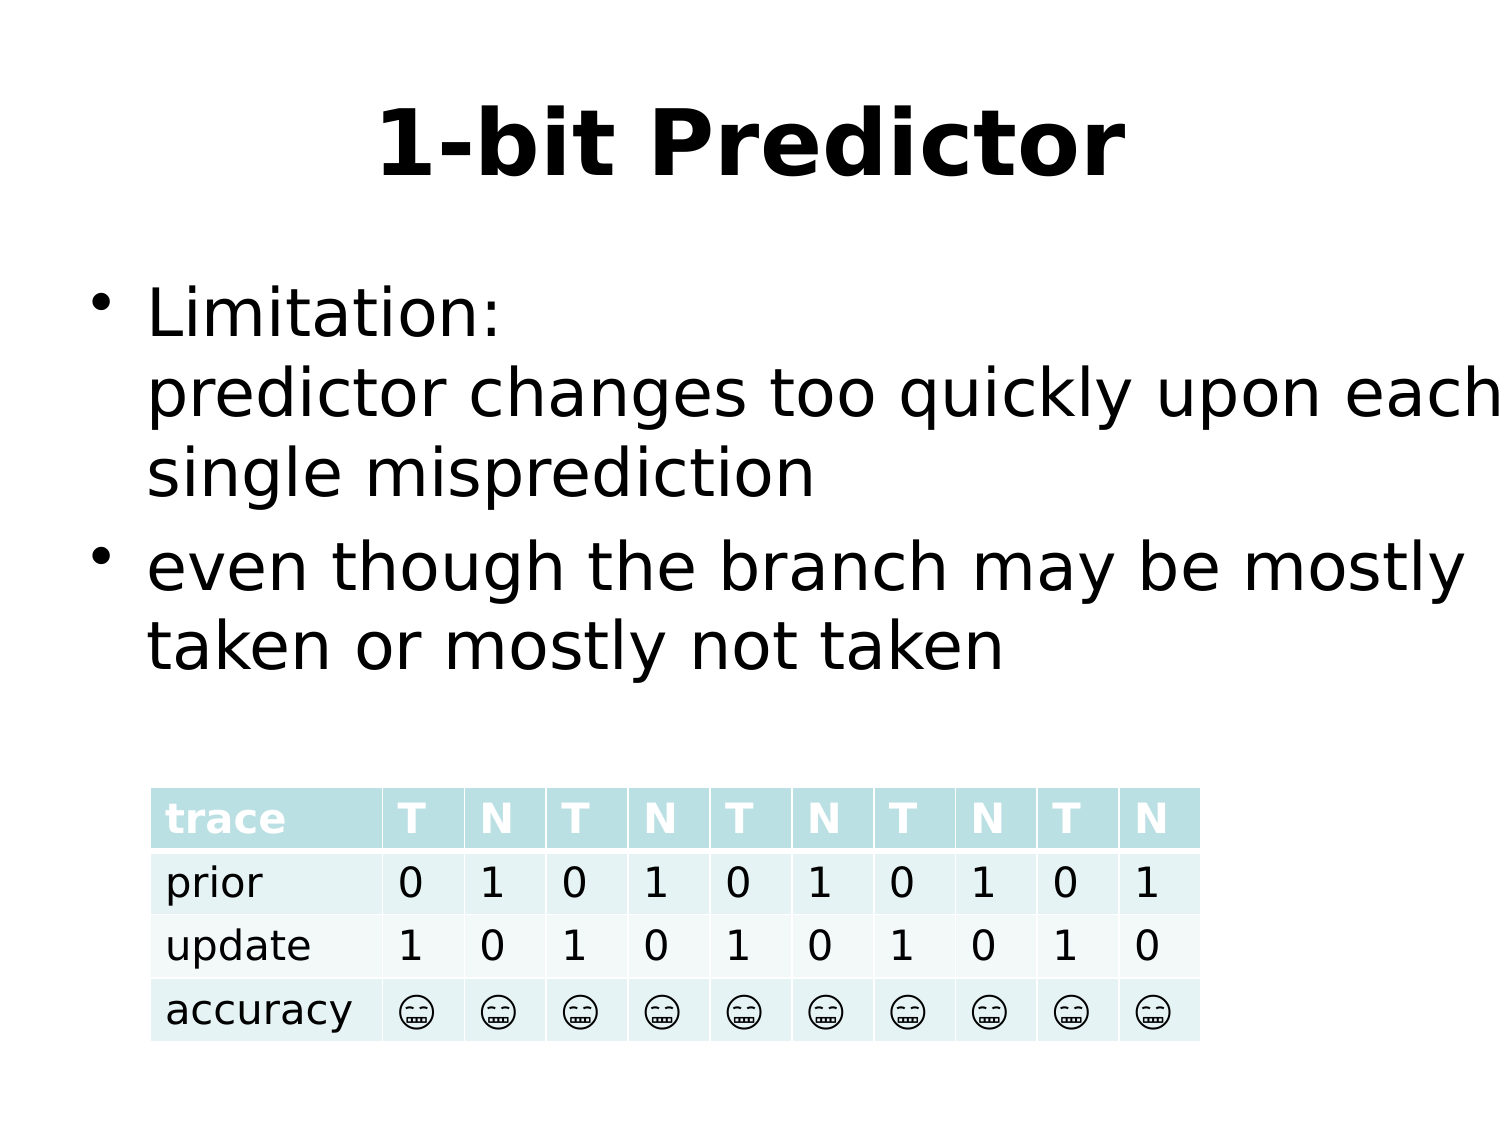

# 1-bit Predictor
Limitation:                                            predictor changes too quickly upon each single misprediction                           lim
even though the branch may be mostly taken or mostly not taken
| trace | T | N | T | N | T | N | T | N | T | N |
| --- | --- | --- | --- | --- | --- | --- | --- | --- | --- | --- |
| prior | 0 | 1 | 0 | 1 | 0 | 1 | 0 | 1 | 0 | 1 |
| update | 1 | 0 | 1 | 0 | 1 | 0 | 1 | 0 | 1 | 0 |
| accuracy | 😬 | 😬 | 😬 | 😬 | 😬 | 😬 | 😬 | 😬 | 😬 | 😬 |